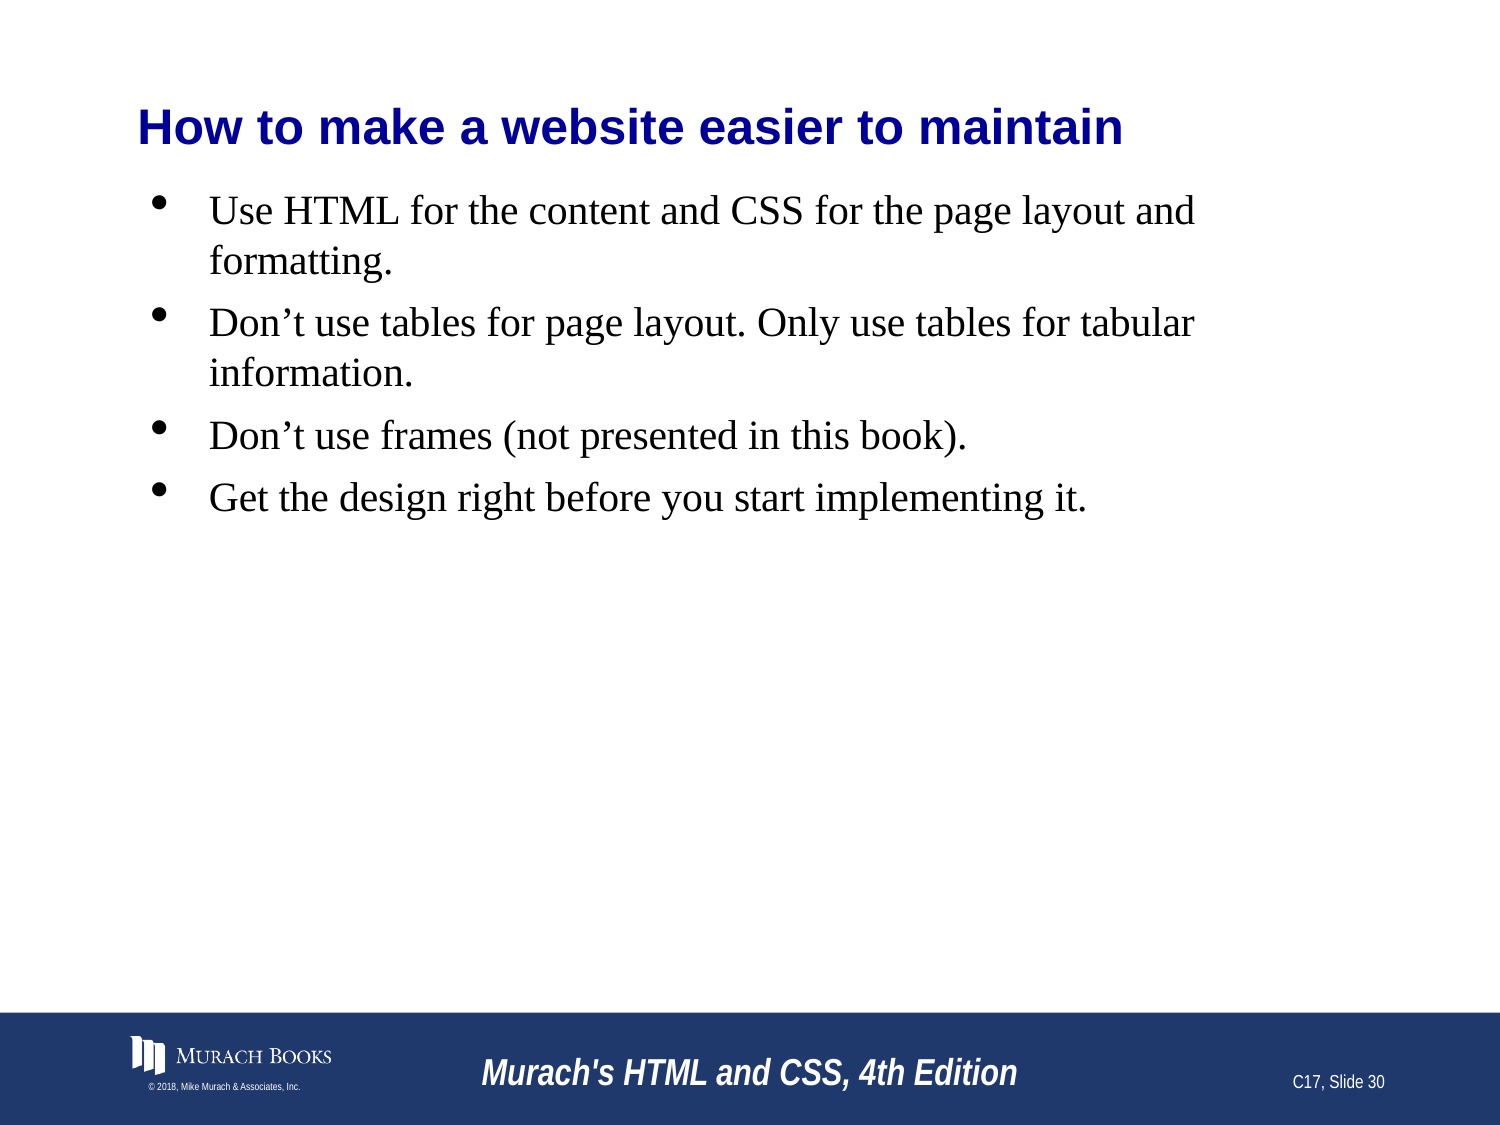

# How to make a website easier to maintain
Use HTML for the content and CSS for the page layout and formatting.
Don’t use tables for page layout. Only use tables for tabular information.
Don’t use frames (not presented in this book).
Get the design right before you start implementing it.

© 2018, Mike Murach & Associates, Inc.
Murach's HTML and CSS, 4th Edition

C17, Slide 30